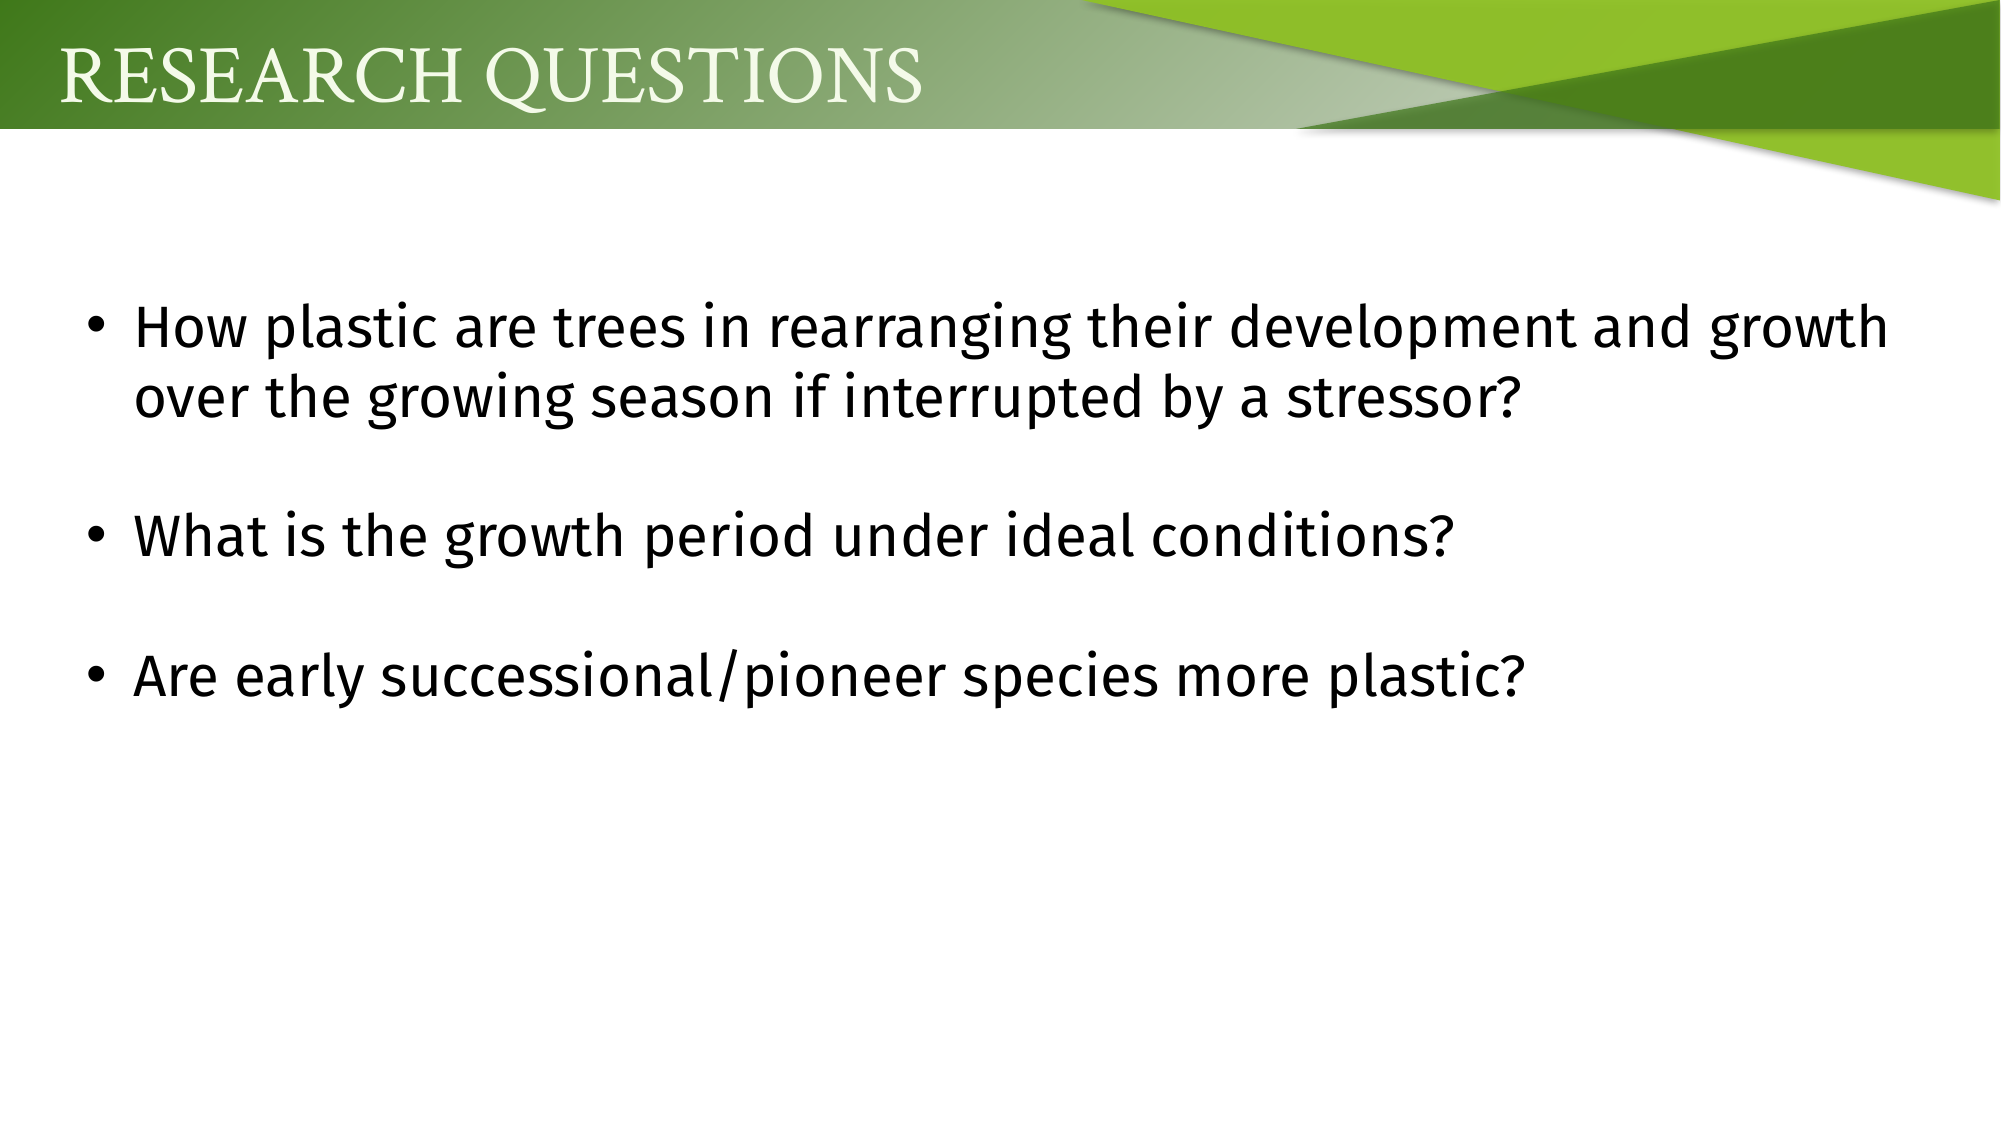

Research Questions

How plastic are trees in rearranging their development and growth over the growing season if interrupted by a stressor?

What is the growth period under ideal conditions?

Are early successional/pioneer species more plastic?